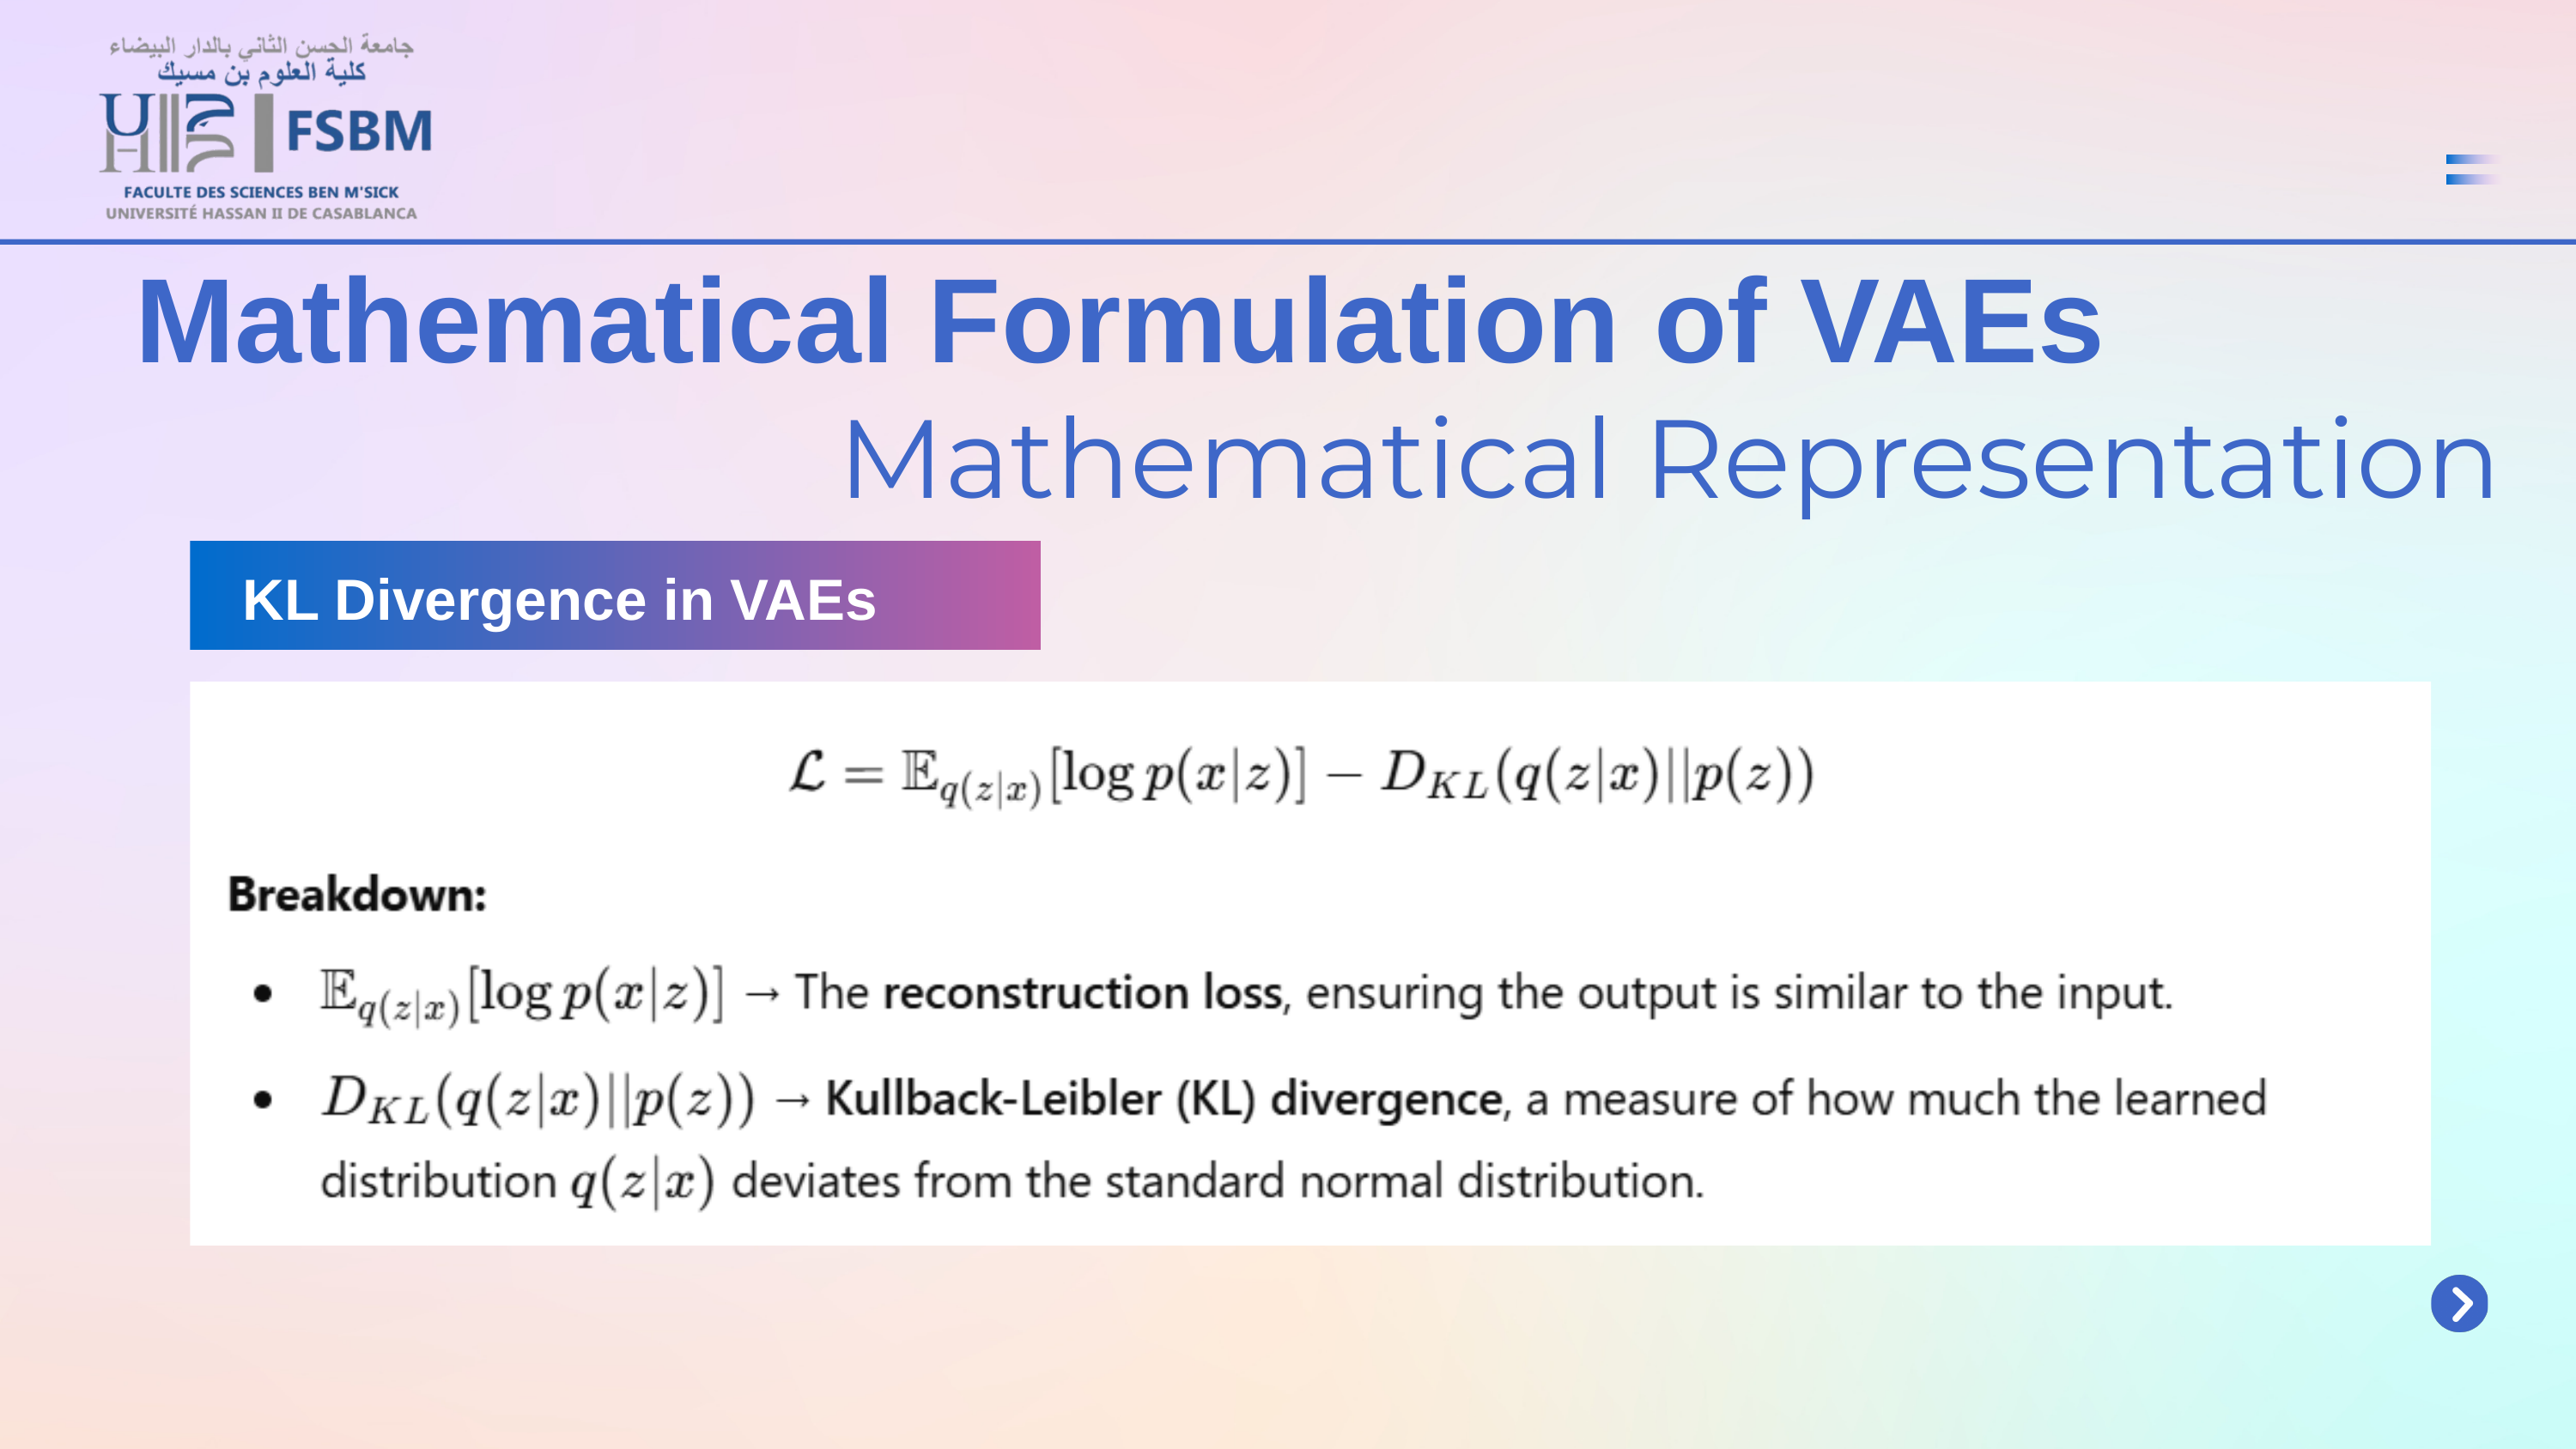

Mathematical Formulation of VAEs
Mathematical Representation

 KL Divergence in VAEs